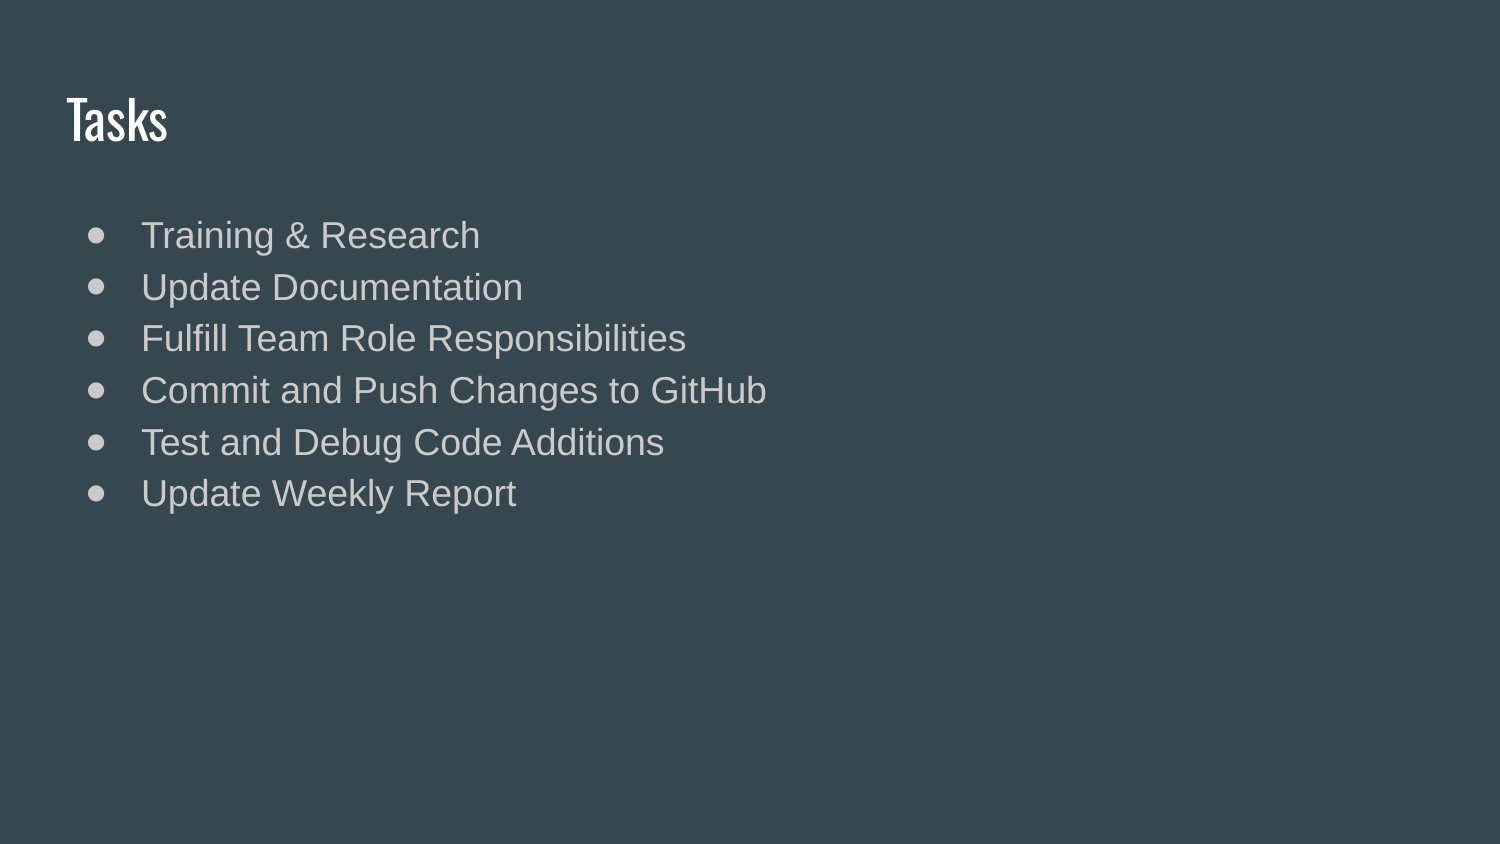

# Tasks
Training & Research
Update Documentation
Fulfill Team Role Responsibilities
Commit and Push Changes to GitHub
Test and Debug Code Additions
Update Weekly Report